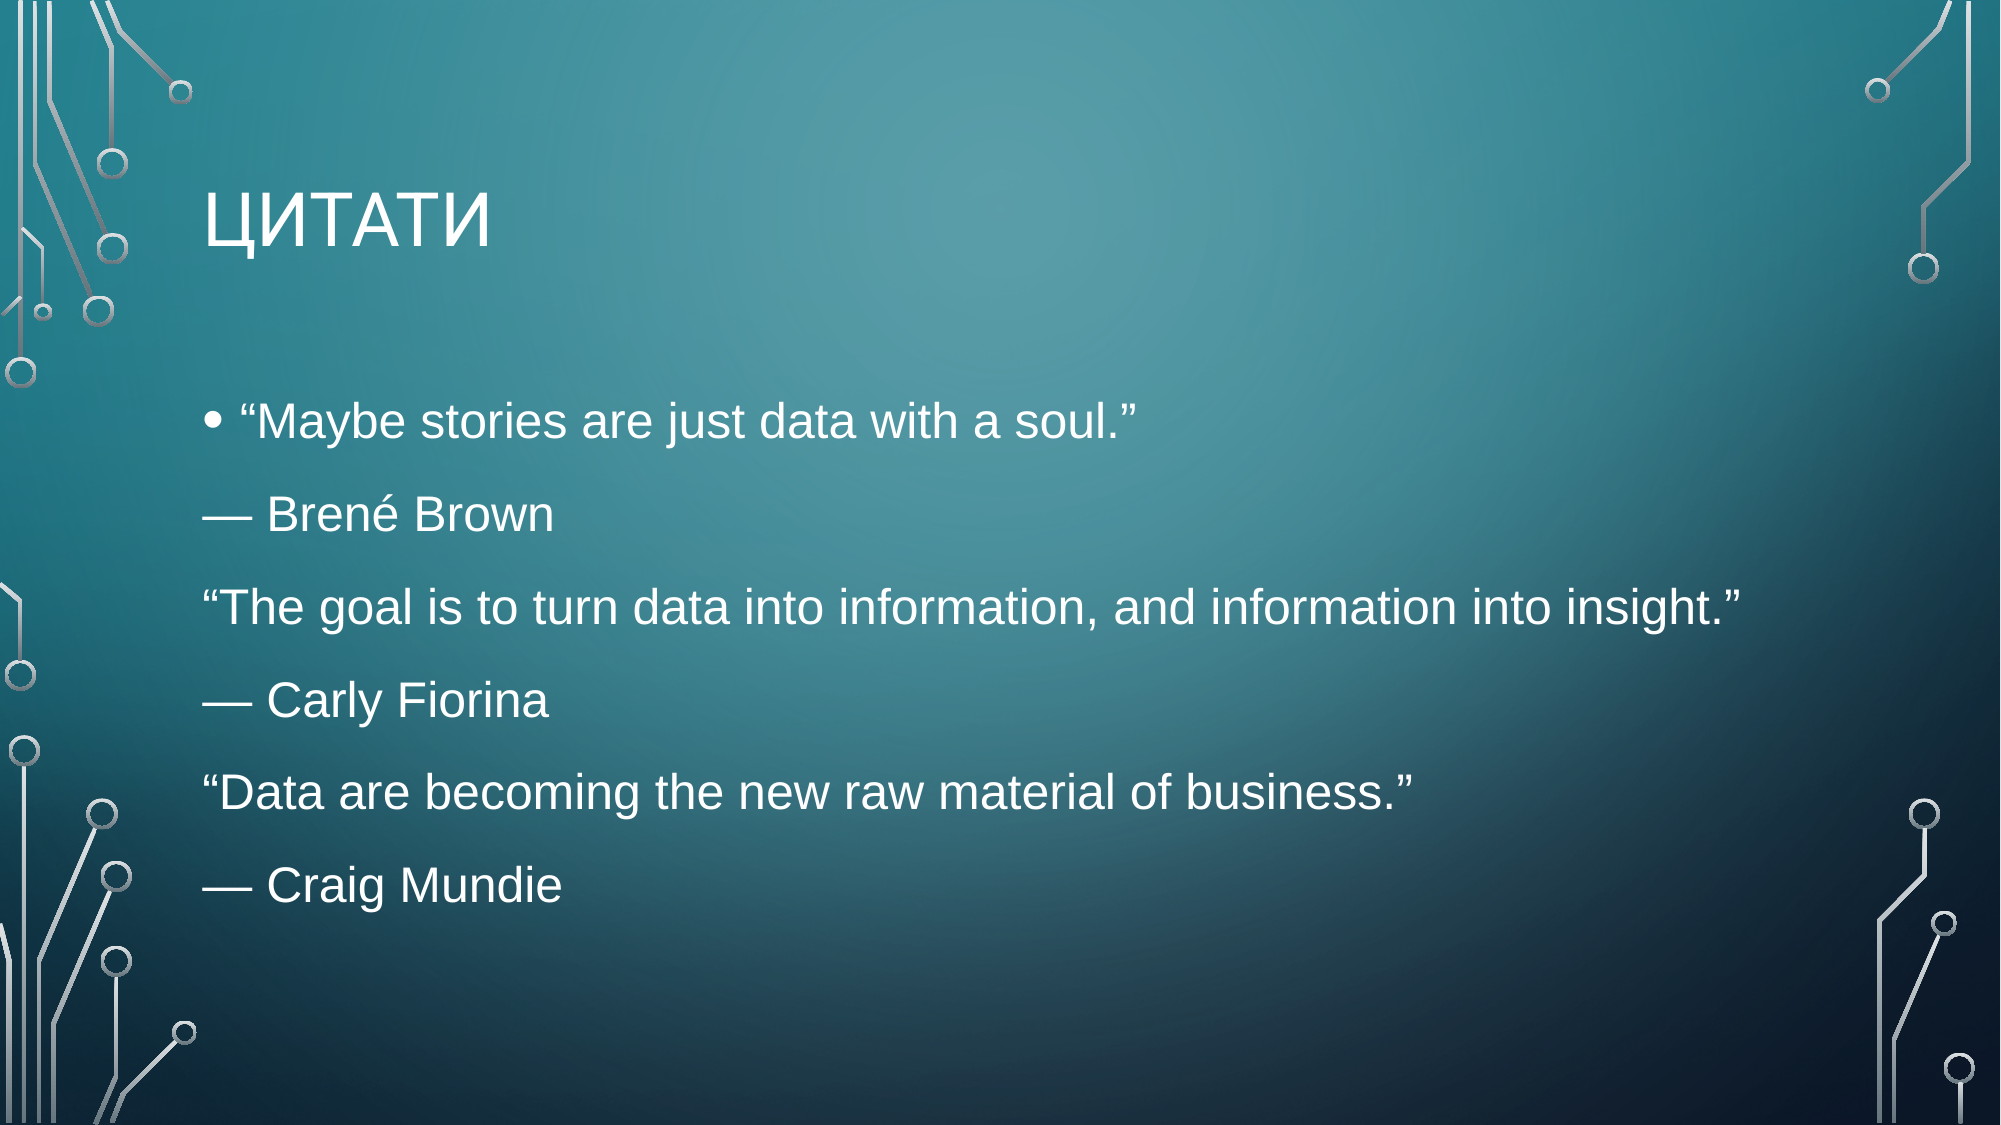

# цитати
“Maybe stories are just data with a soul.”
— Brené Brown
“The goal is to turn data into information, and information into insight.”
— Carly Fiorina
“Data are becoming the new raw material of business.”
— Craig Mundie